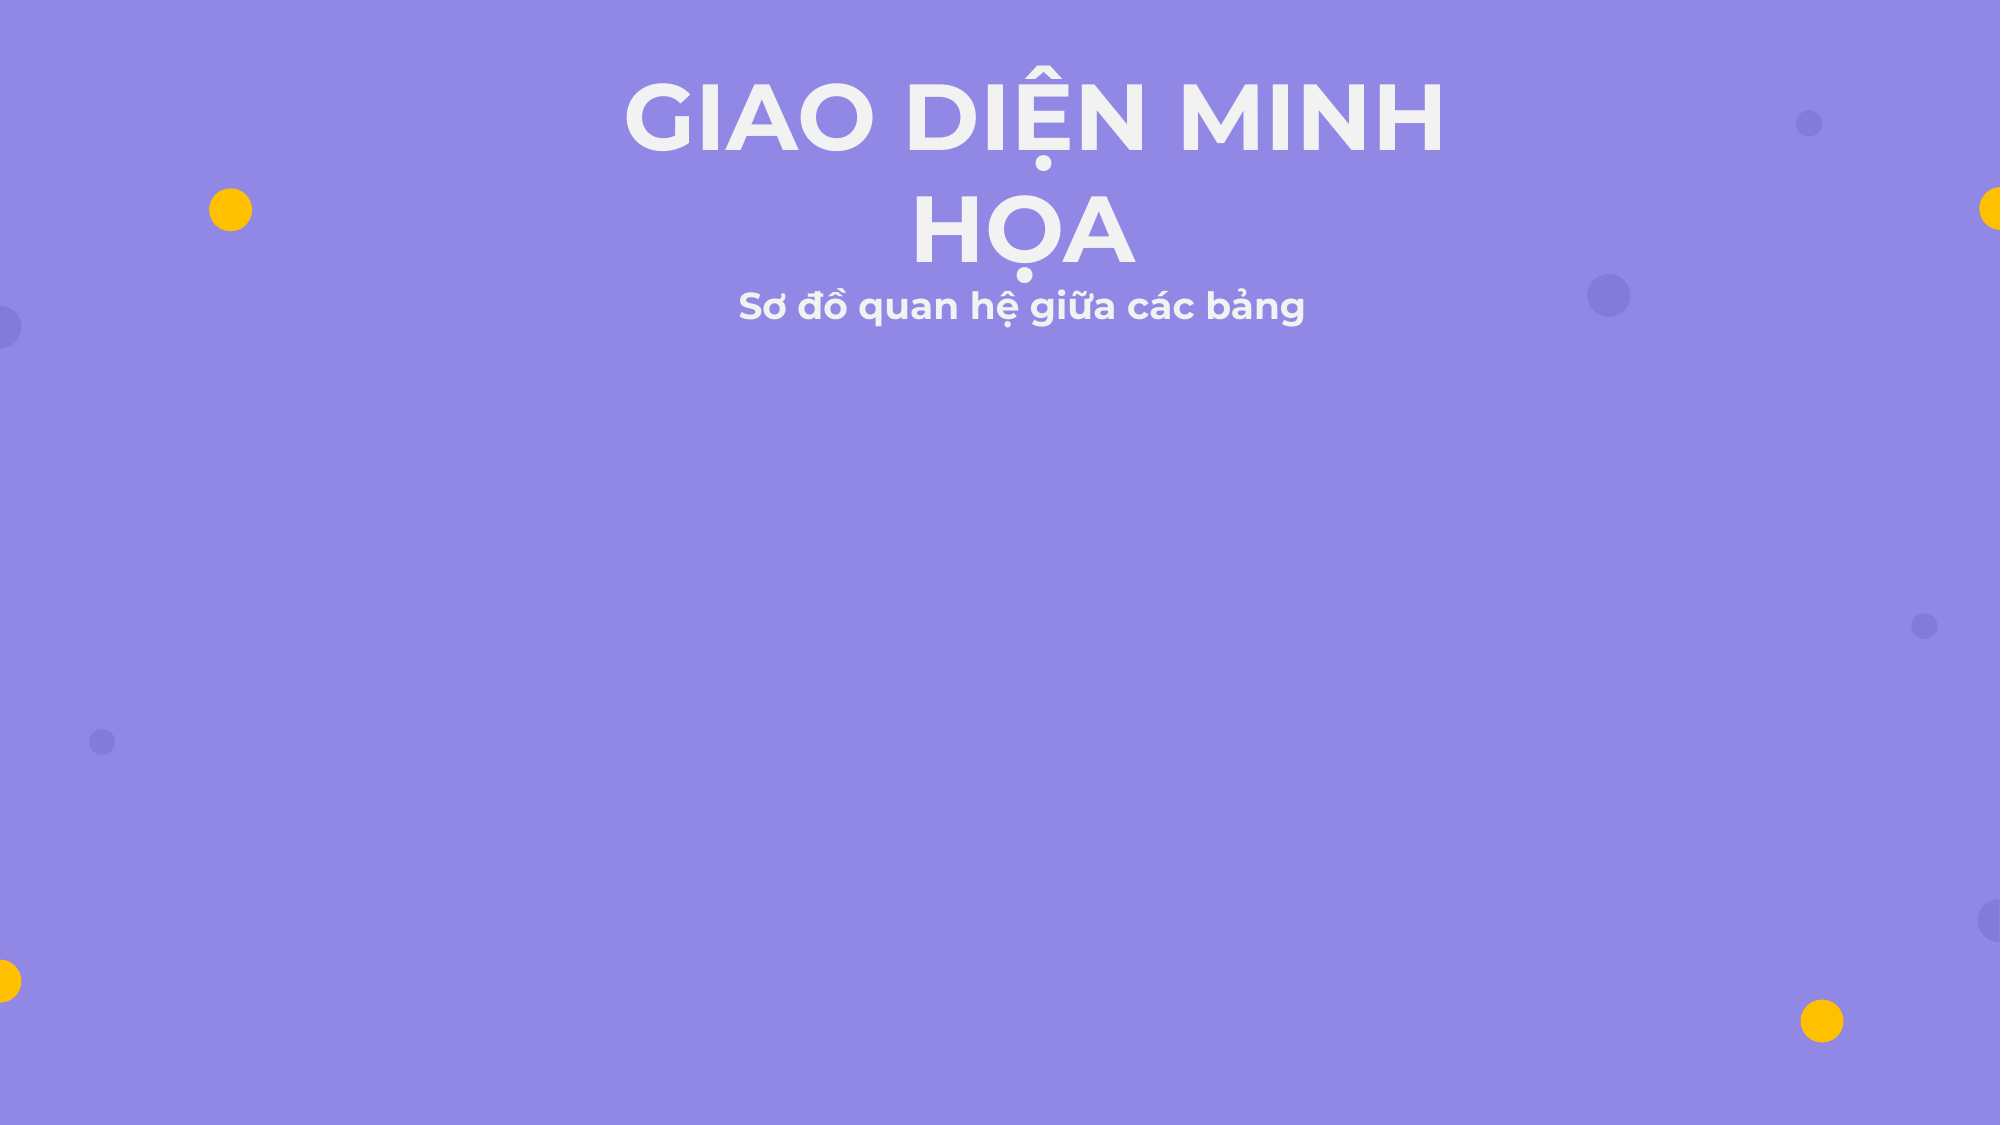

GIAO DIỆN MINH HỌA
Sơ đồ quan hệ giữa các bảng